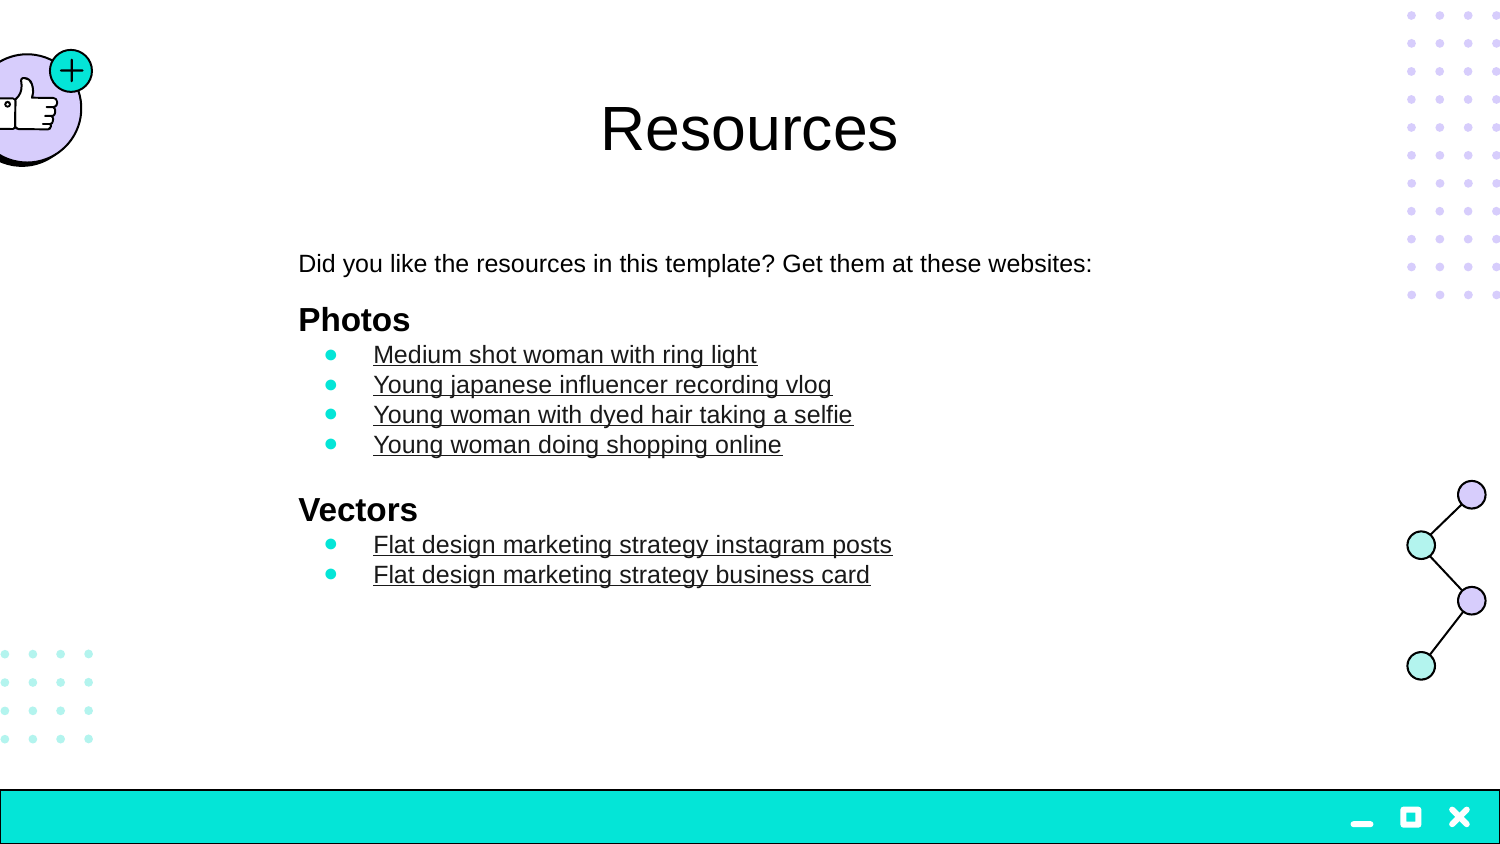

# Resources
Did you like the resources in this template? Get them at these websites:
Photos
Medium shot woman with ring light
Young japanese influencer recording vlog
Young woman with dyed hair taking a selfie
Young woman doing shopping online

Vectors
Flat design marketing strategy instagram posts
Flat design marketing strategy business card